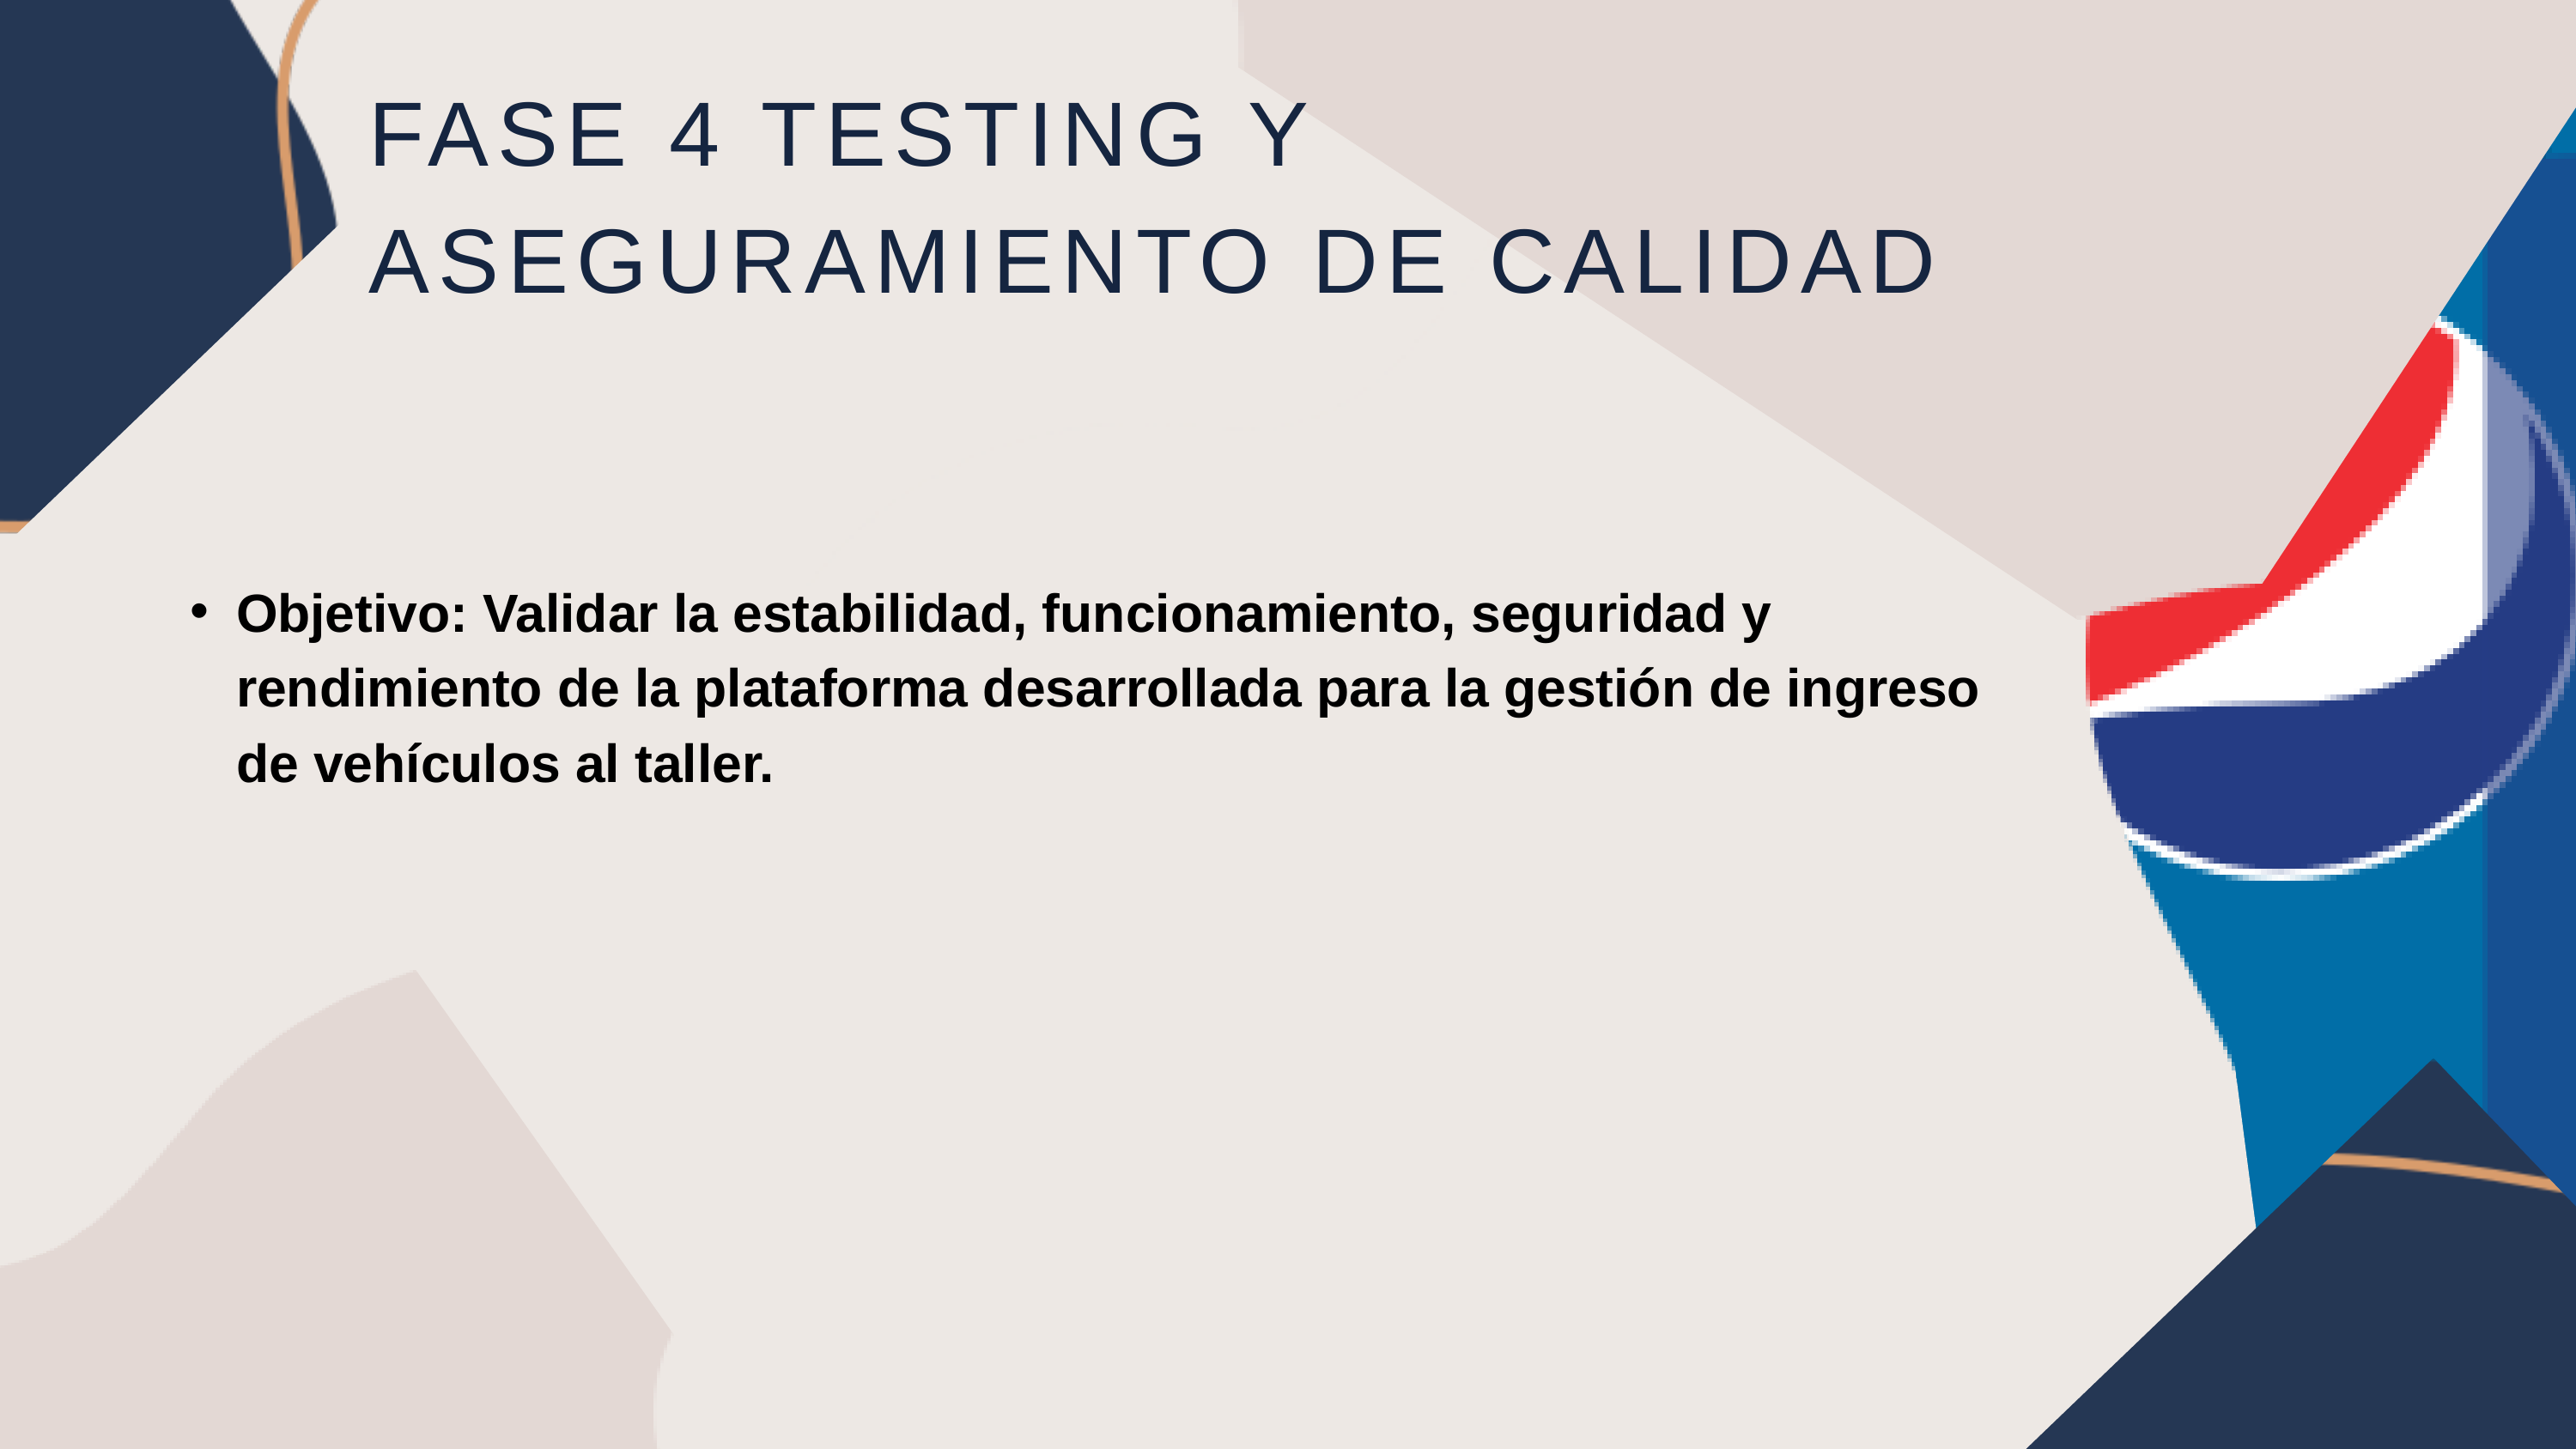

FASE 4 TESTING Y ASEGURAMIENTO DE CALIDAD

Objetivo: Validar la estabilidad, funcionamiento, seguridad y rendimiento de la plataforma desarrollada para la gestión de ingreso de vehículos al taller.